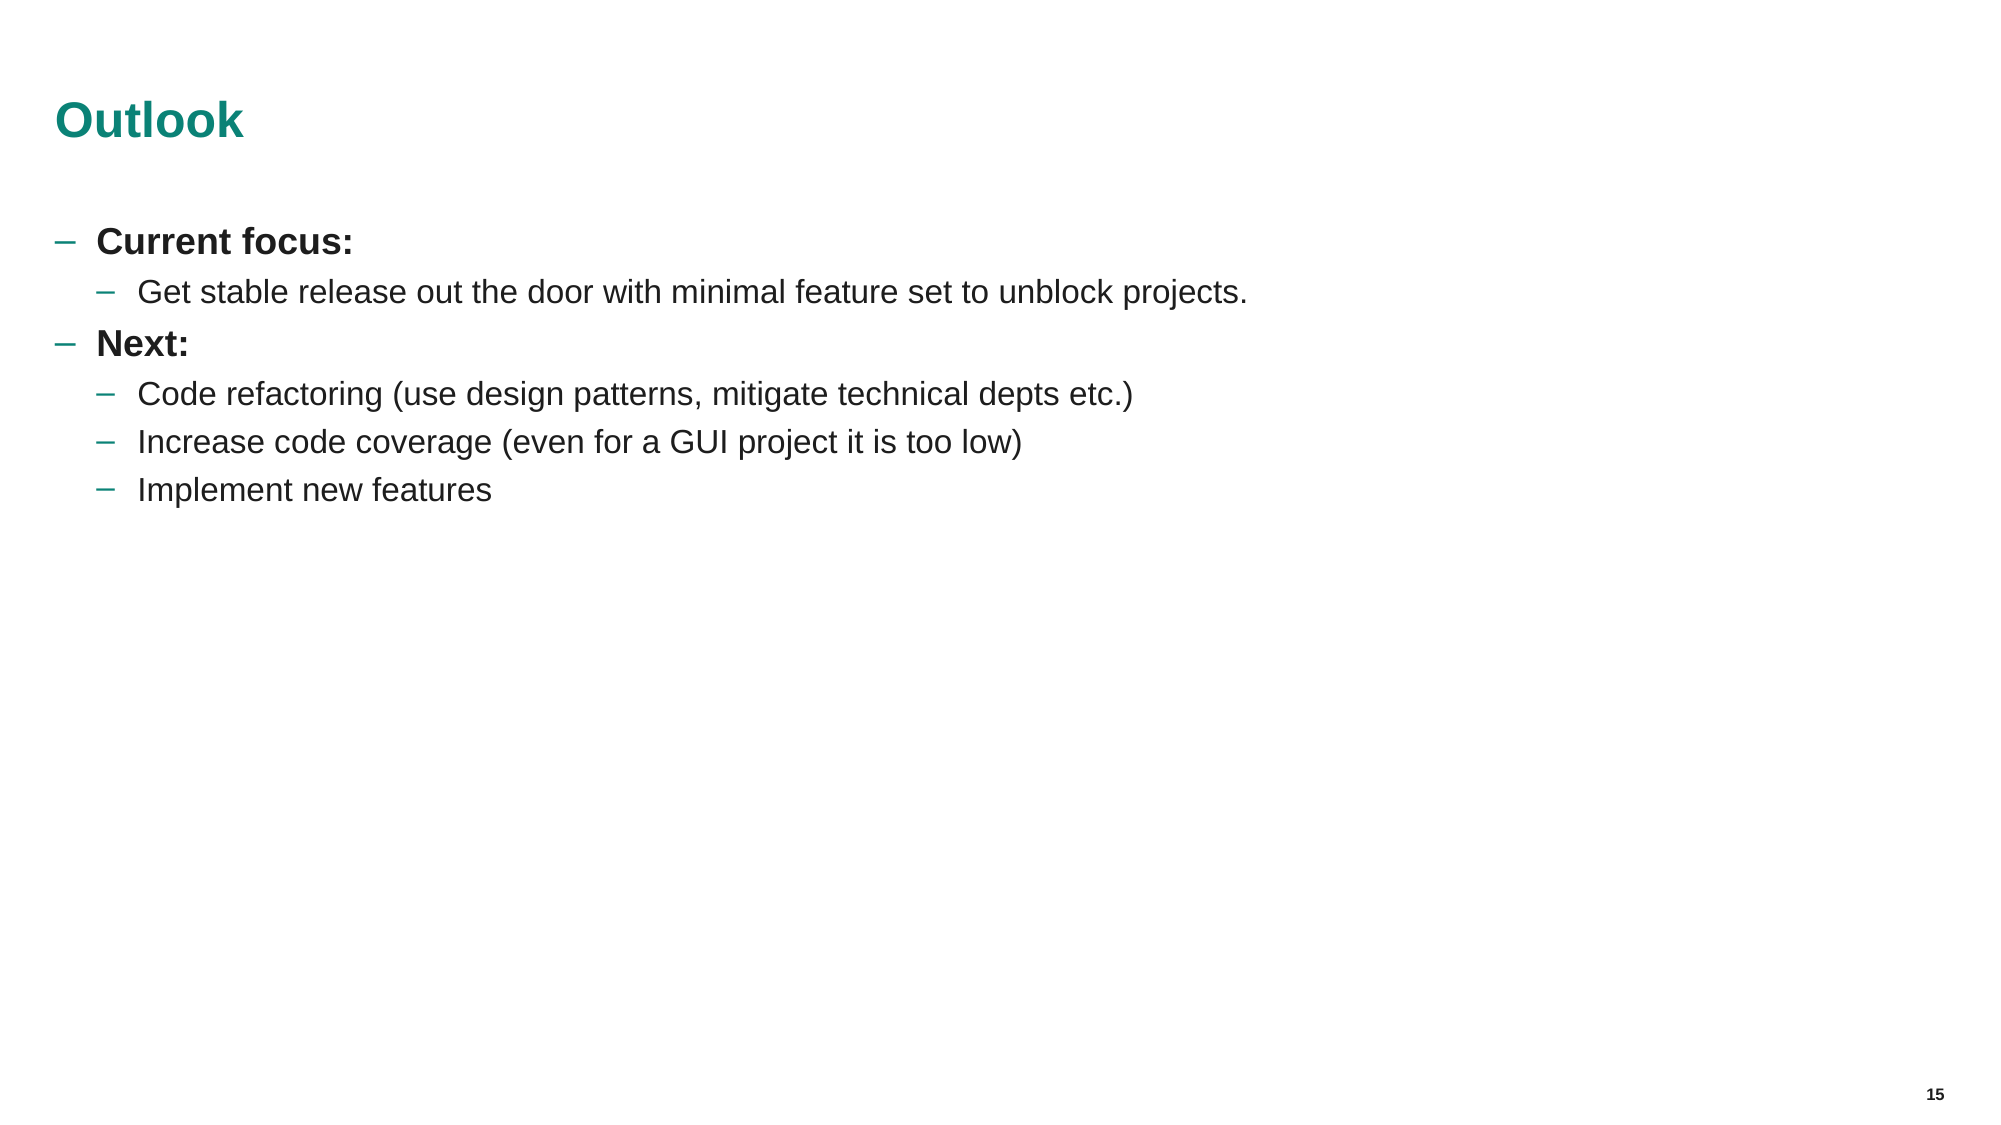

# Outlook
Current focus:
Get stable release out the door with minimal feature set to unblock projects.
Next:
Code refactoring (use design patterns, mitigate technical depts etc.)
Increase code coverage (even for a GUI project it is too low)
Implement new features